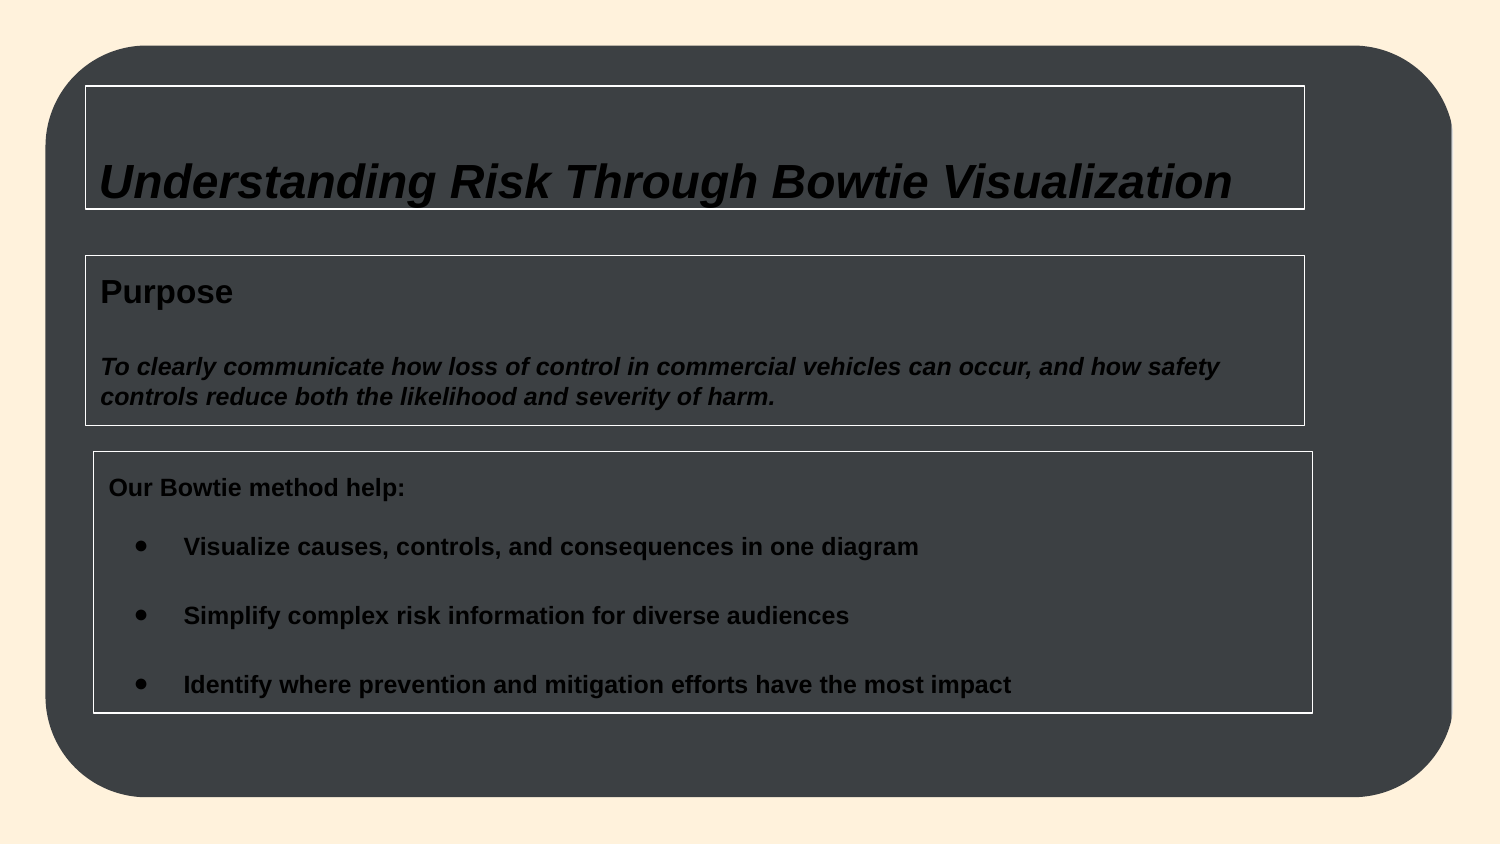

# Understanding Risk Through Bowtie Visualization
Purpose

To clearly communicate how loss of control in commercial vehicles can occur, and how safety controls reduce both the likelihood and severity of harm.
Our Bowtie method help:
Visualize causes, controls, and consequences in one diagram
Simplify complex risk information for diverse audiences
Identify where prevention and mitigation efforts have the most impact